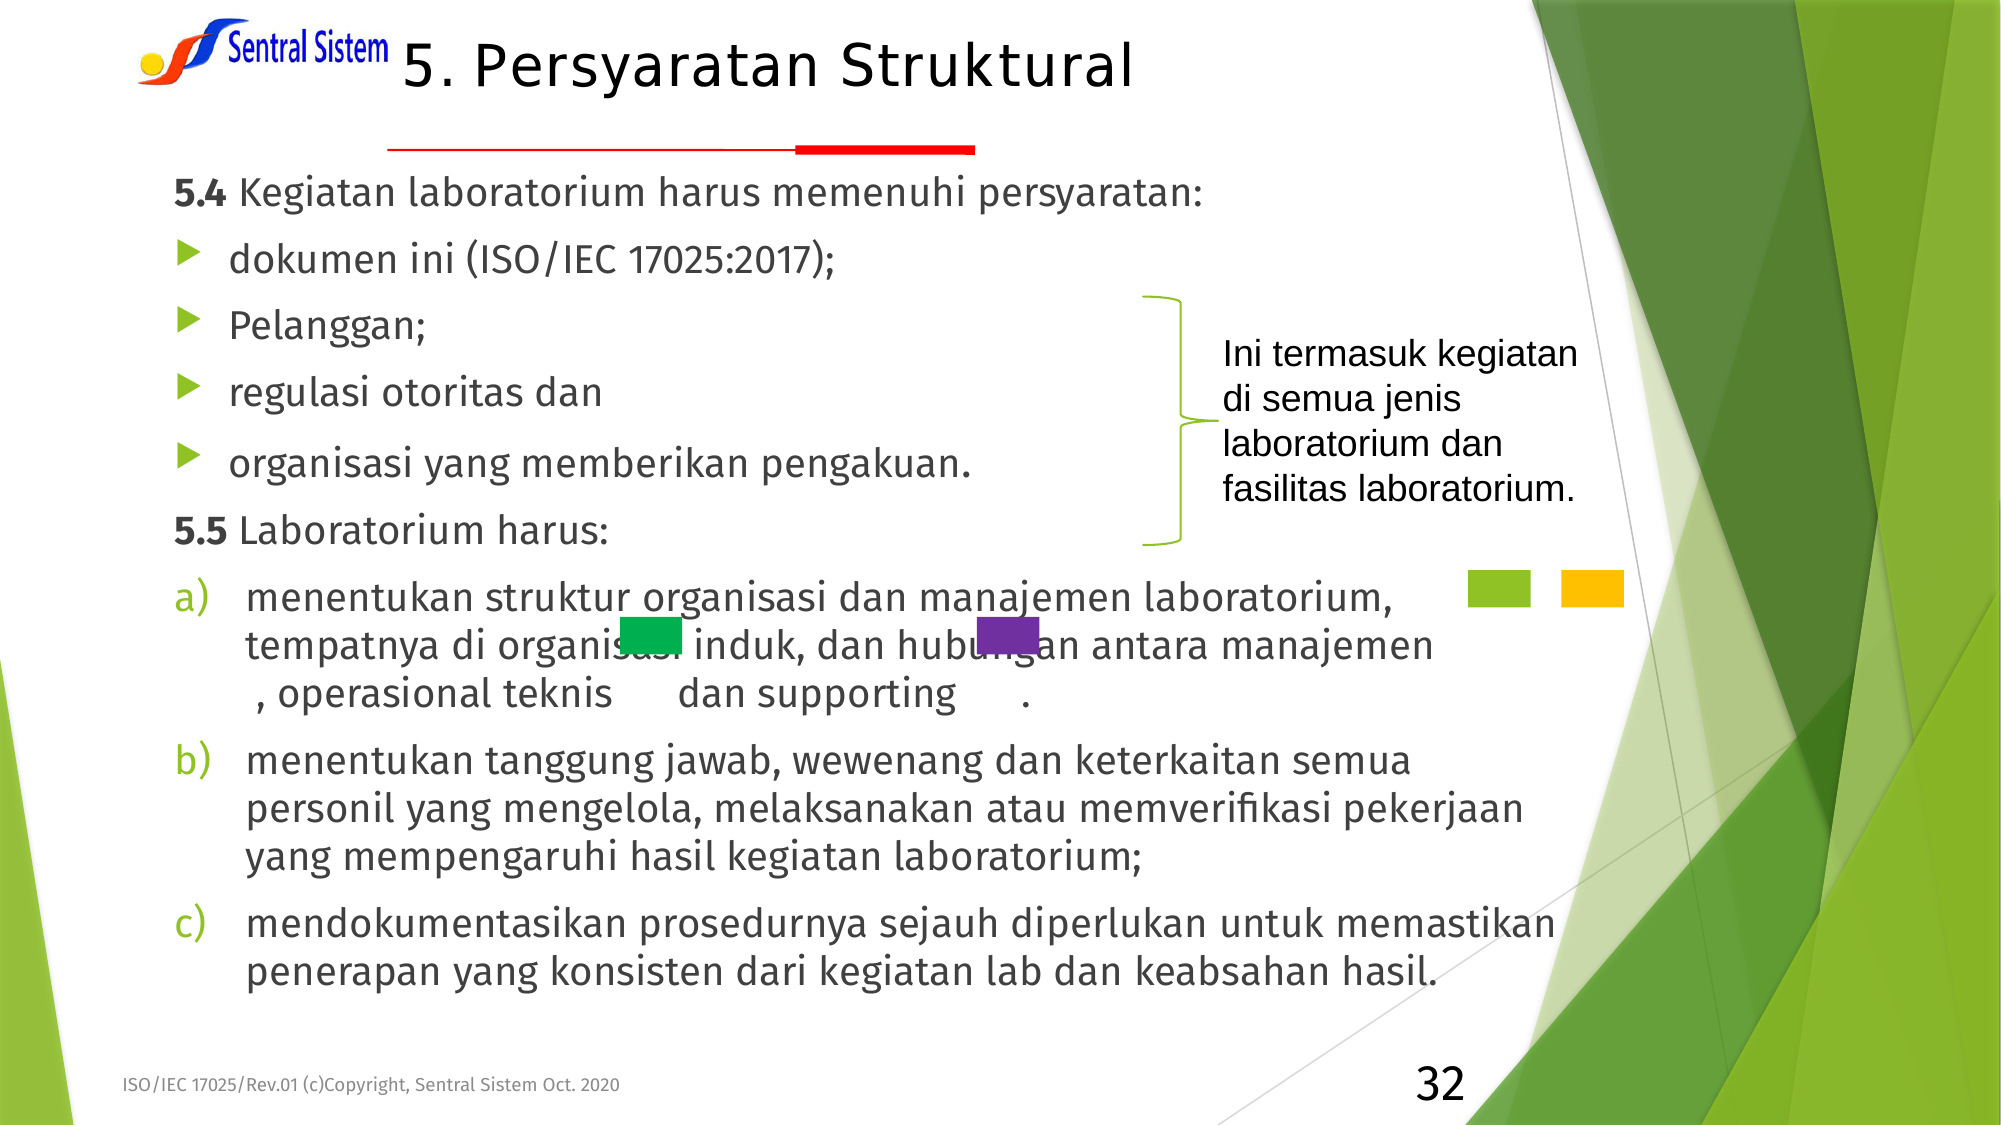

# 5. Persyaratan Struktural

5.4 Kegiatan laboratorium harus memenuhi persyaratan:
dokumen ini (ISO/IEC 17025:2017);
Pelanggan;
regulasi otoritas dan
organisasi yang memberikan pengakuan.
5.5 Laboratorium harus:
menentukan struktur organisasi dan manajemen laboratorium, tempatnya di organisasi induk, dan hubungan antara manajemen              , operasional teknis      dan supporting      .
menentukan tanggung jawab, wewenang dan keterkaitan semua personil yang mengelola, melaksanakan atau memverifikasi pekerjaan yang mempengaruhi hasil kegiatan laboratorium;
mendokumentasikan prosedurnya sejauh diperlukan untuk memastikan penerapan yang konsisten dari kegiatan lab dan keabsahan hasil.

Ini termasuk kegiatan
di semua jenis
laboratorium dan
fasilitas laboratorium.

32
ISO/IEC 17025/Rev.01 (c)Copyright, Sentral Sistem Oct. 2020